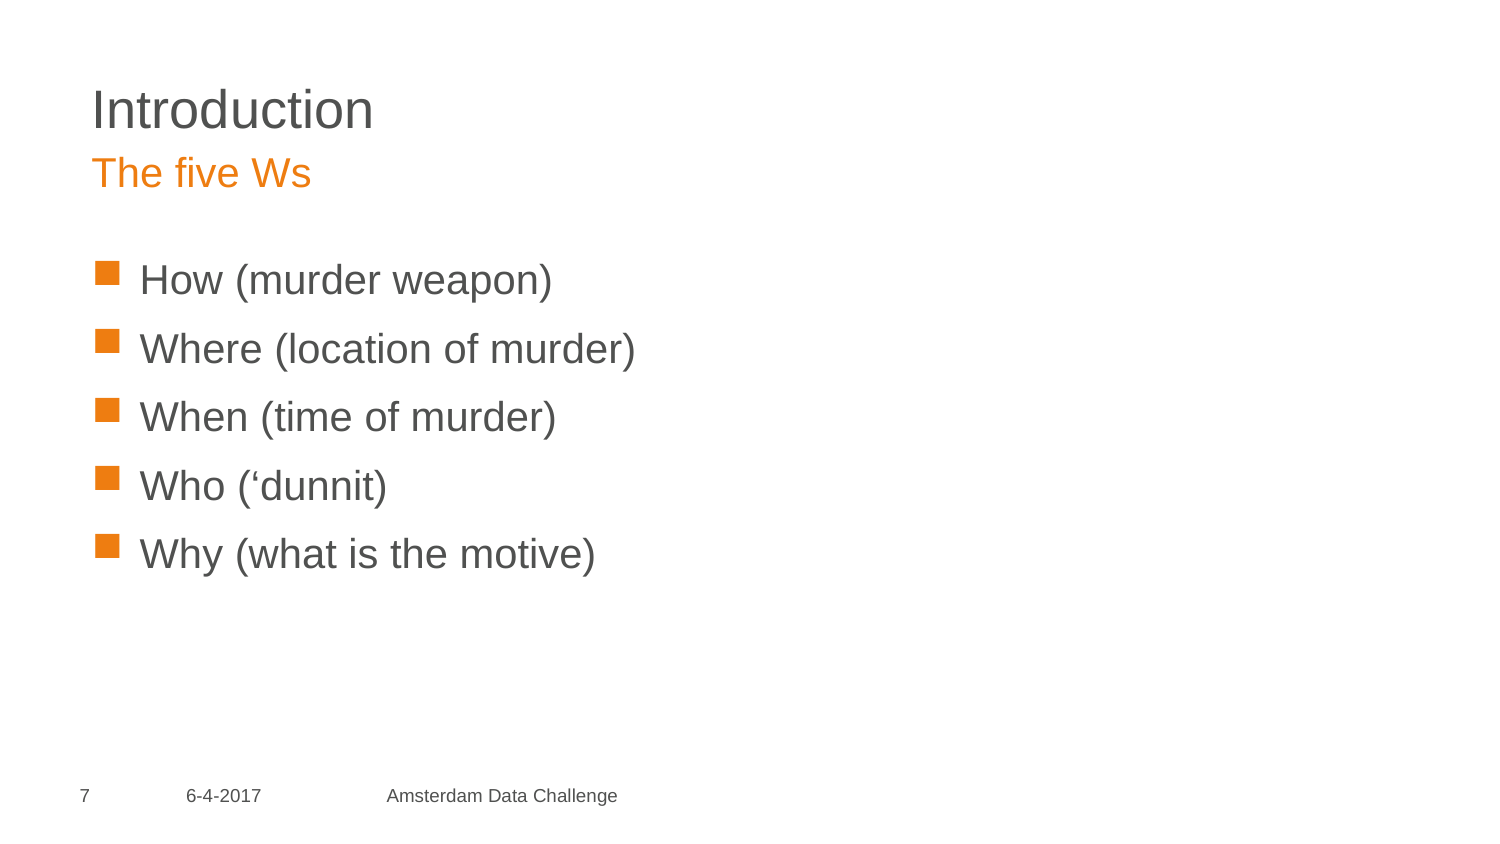

# Introduction
The five Ws
How (murder weapon)
Where (location of murder)
When (time of murder)
Who (‘dunnit)
Why (what is the motive)
7
6-4-2017
Amsterdam Data Challenge